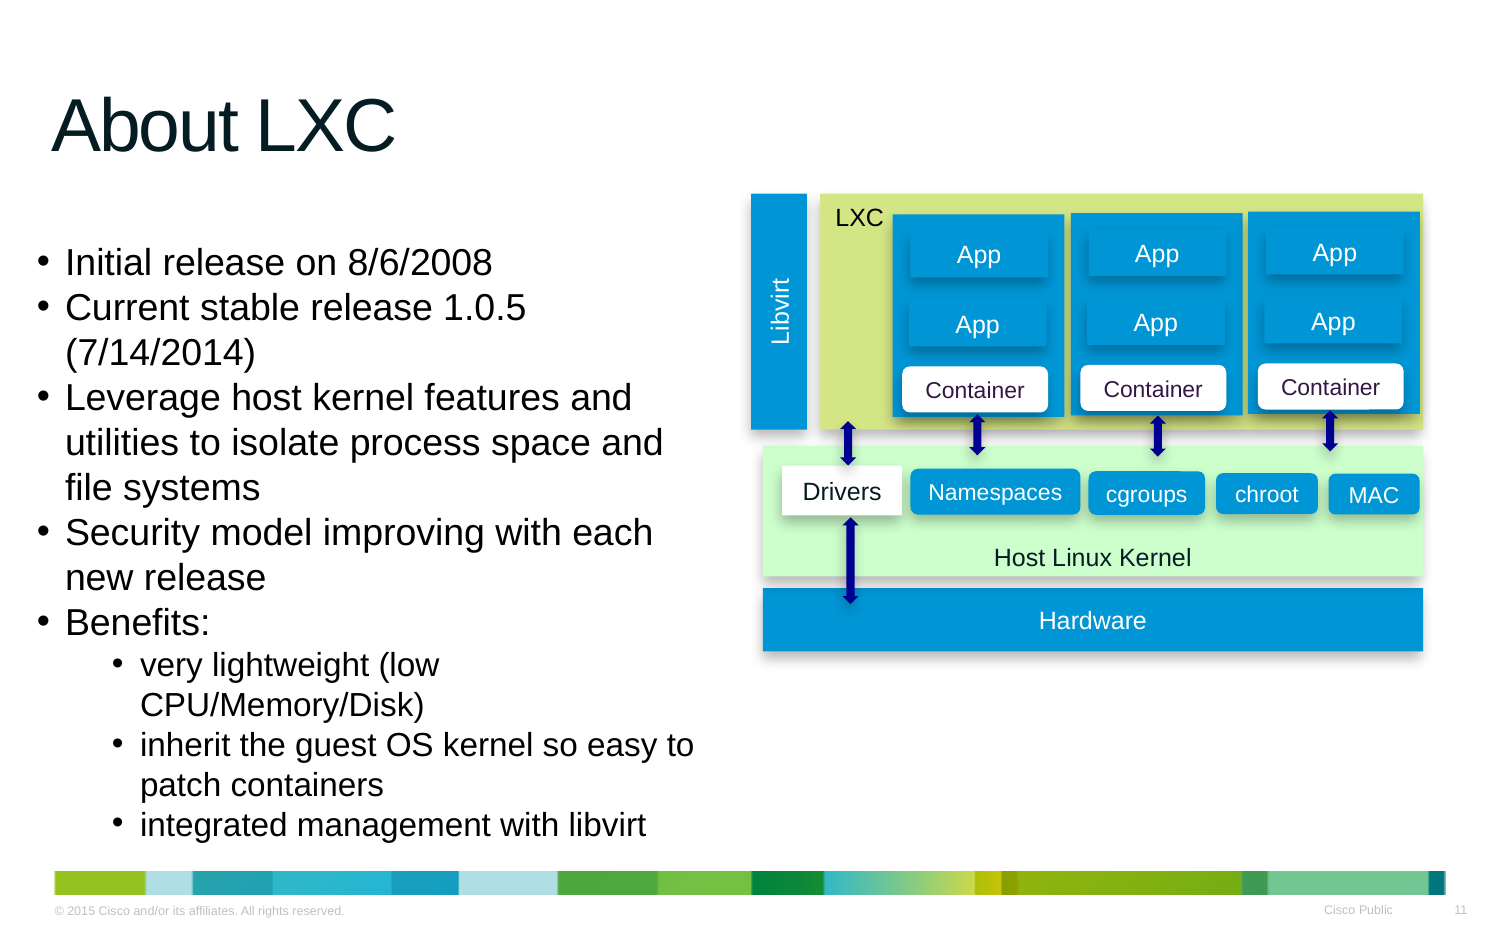

# About LXC
Libvirt

LXC

App
App
Initial release on 8/6/2008
Current stable release 1.0.5 (7/14/2014)
Leverage host kernel features and utilities to isolate process space and file systems
Security model improving with each new release
Benefits:
very lightweight (low CPU/Memory/Disk)
inherit the guest OS kernel so easy to patch containers
integrated management with libvirt
App
App
App
App
Container
Container
Container

Host Linux Kernel
Drivers
Namespaces
cgroups
chroot
MAC

Hardware